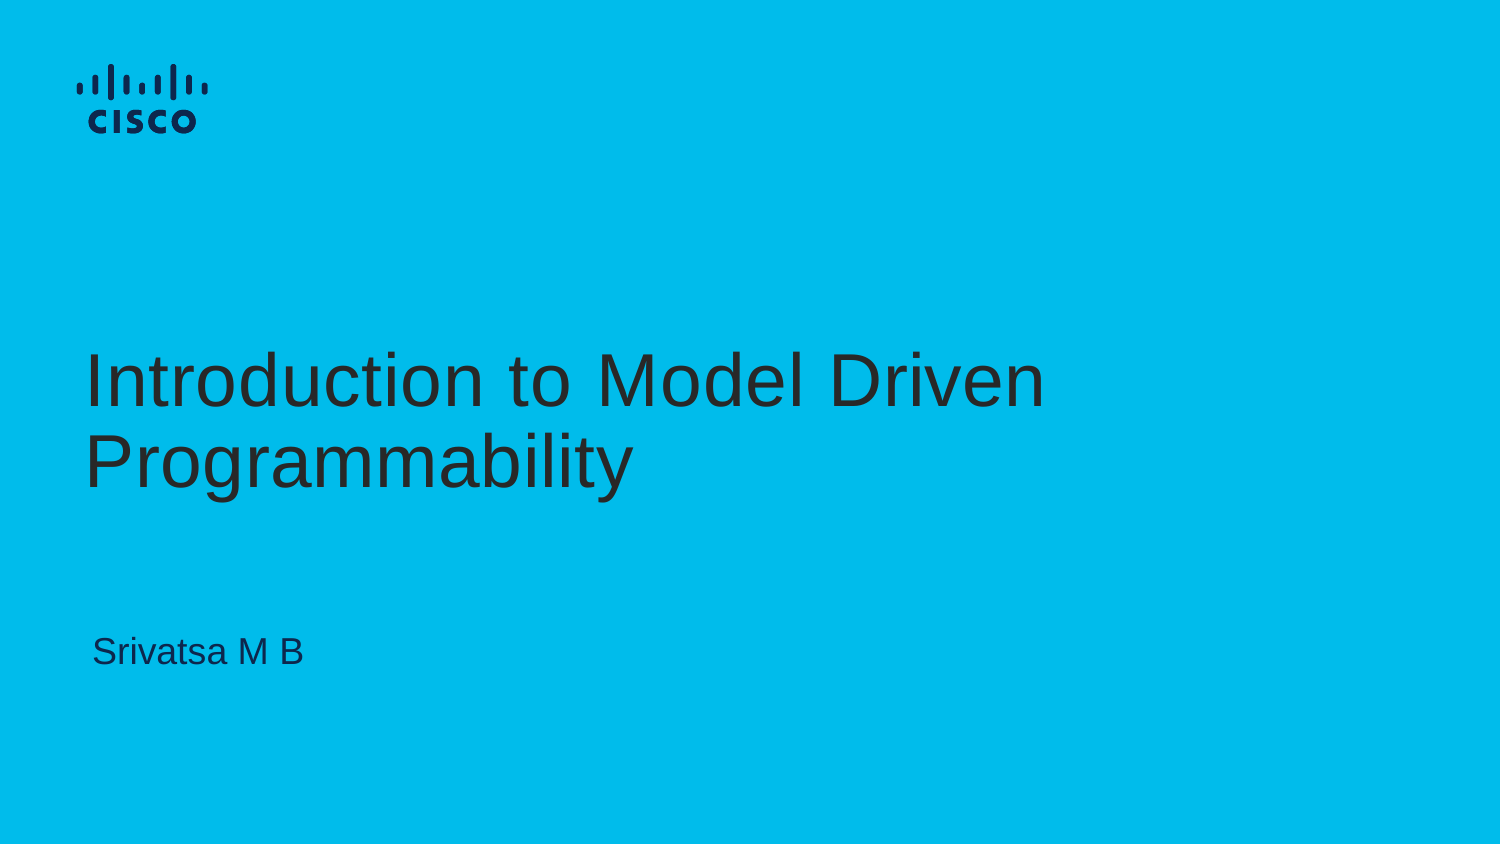

# Introduction to Model Driven  Programmability
Srivatsa M B